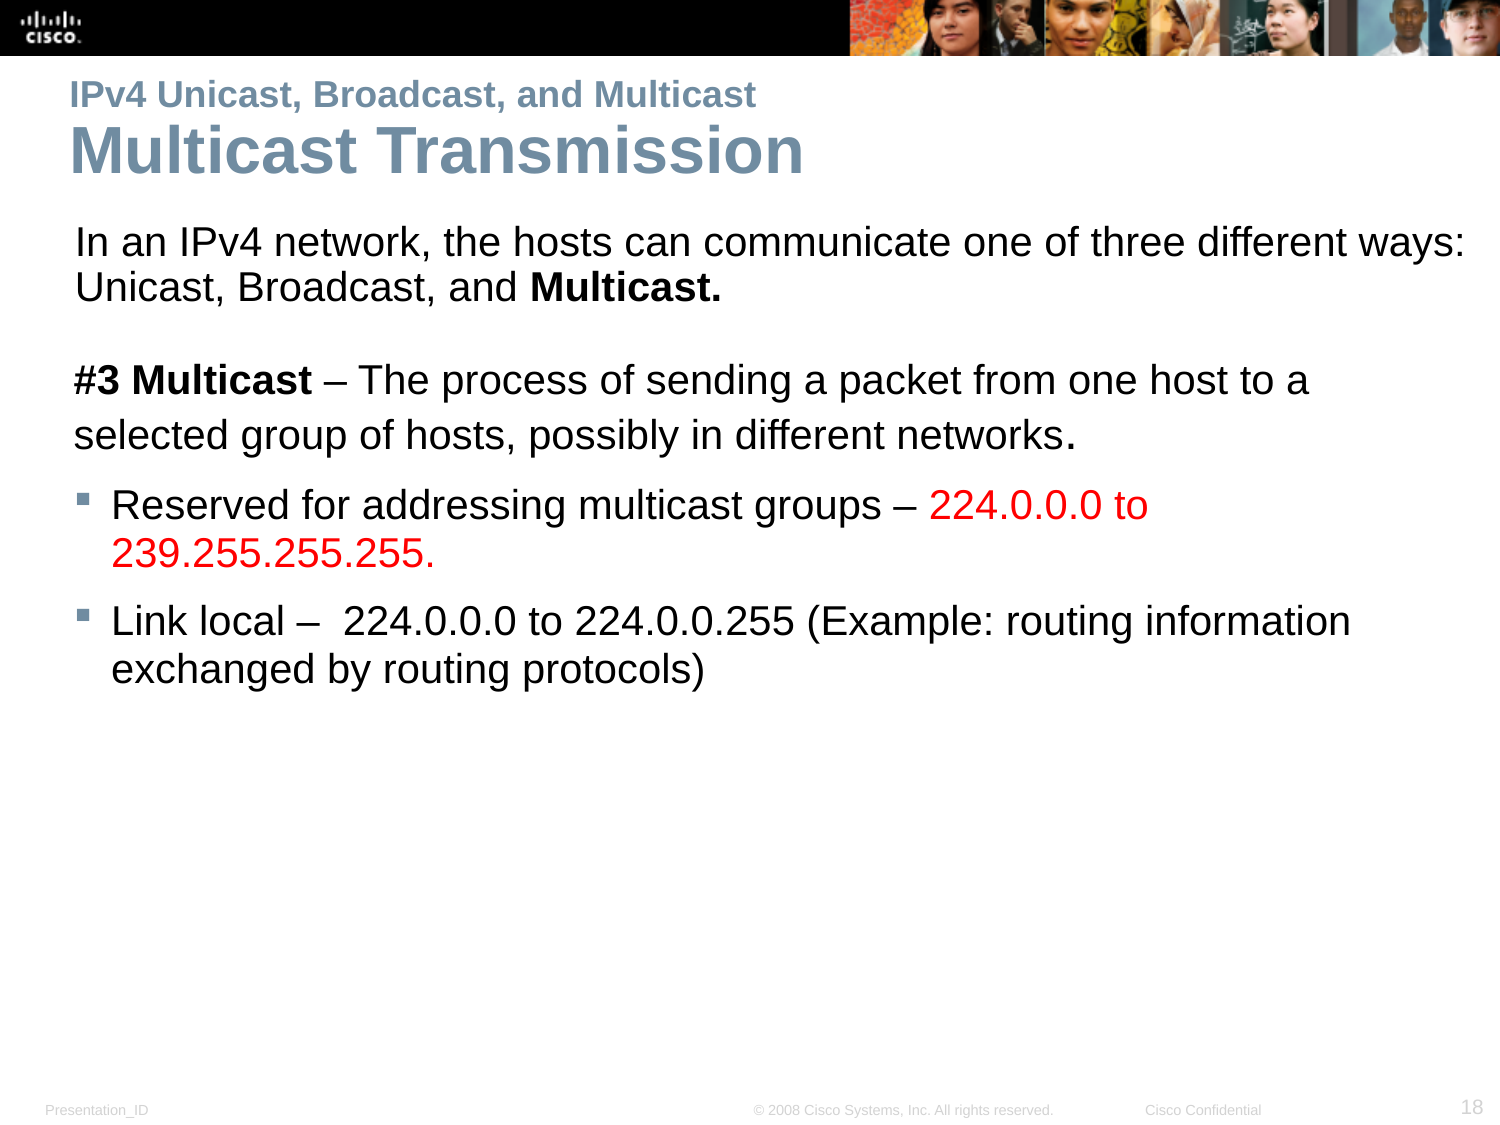

# IPv4 Unicast, Broadcast, and Multicast Multicast Transmission
In an IPv4 network, the hosts can communicate one of three different ways: Unicast, Broadcast, and Multicast.
#3 Multicast – The process of sending a packet from one host to a selected group of hosts, possibly in different networks.
Reserved for addressing multicast groups – 224.0.0.0 to 239.255.255.255.
Link local –  224.0.0.0 to 224.0.0.255 (Example: routing information exchanged by routing protocols)